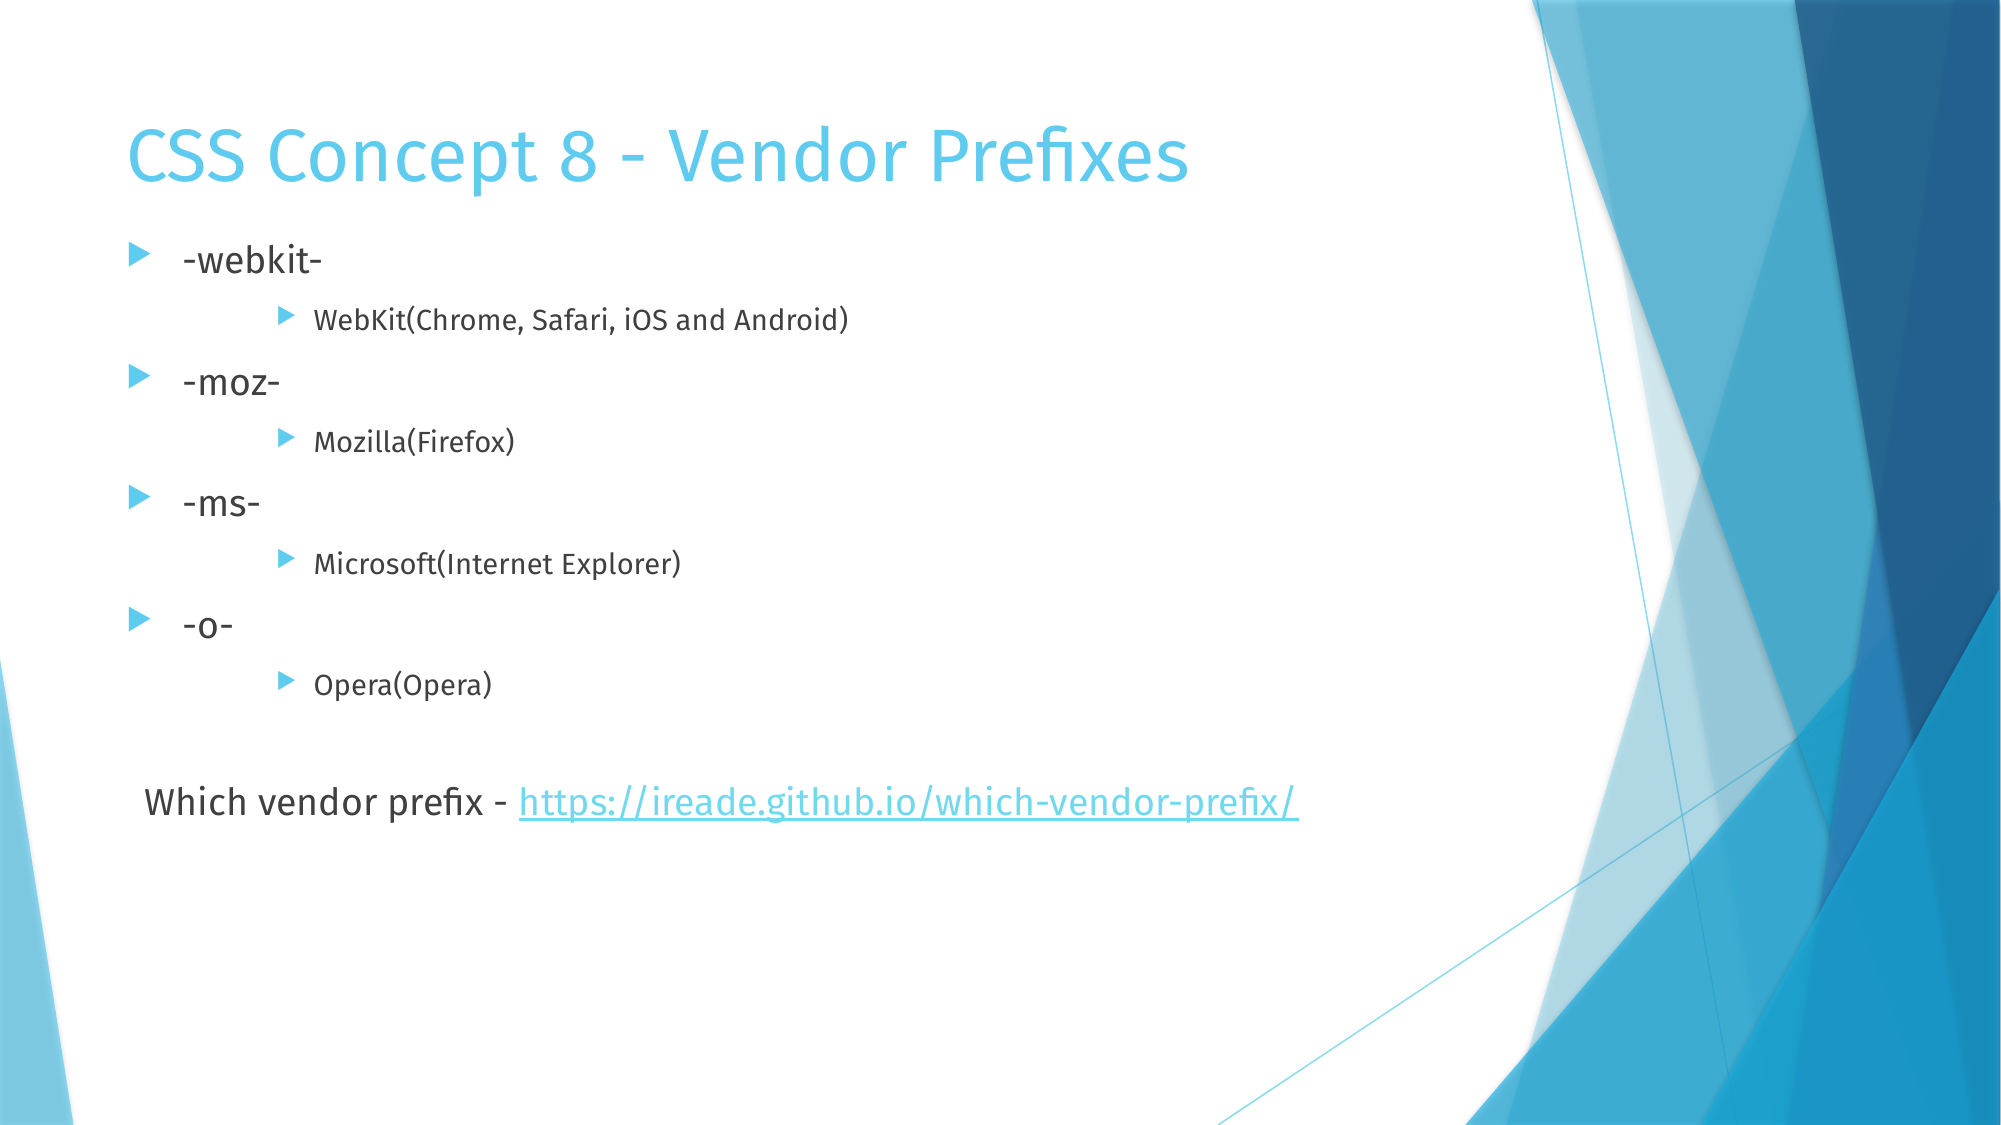

# CSS Concept 8 - Vendor Prefixes
-webkit-
WebKit(Chrome, Safari, iOS and Android)
-moz-
Mozilla(Firefox)
-ms-
Microsoft(Internet Explorer)
-o-
Opera(Opera)

Which vendor prefix - https://ireade.github.io/which-vendor-prefix/